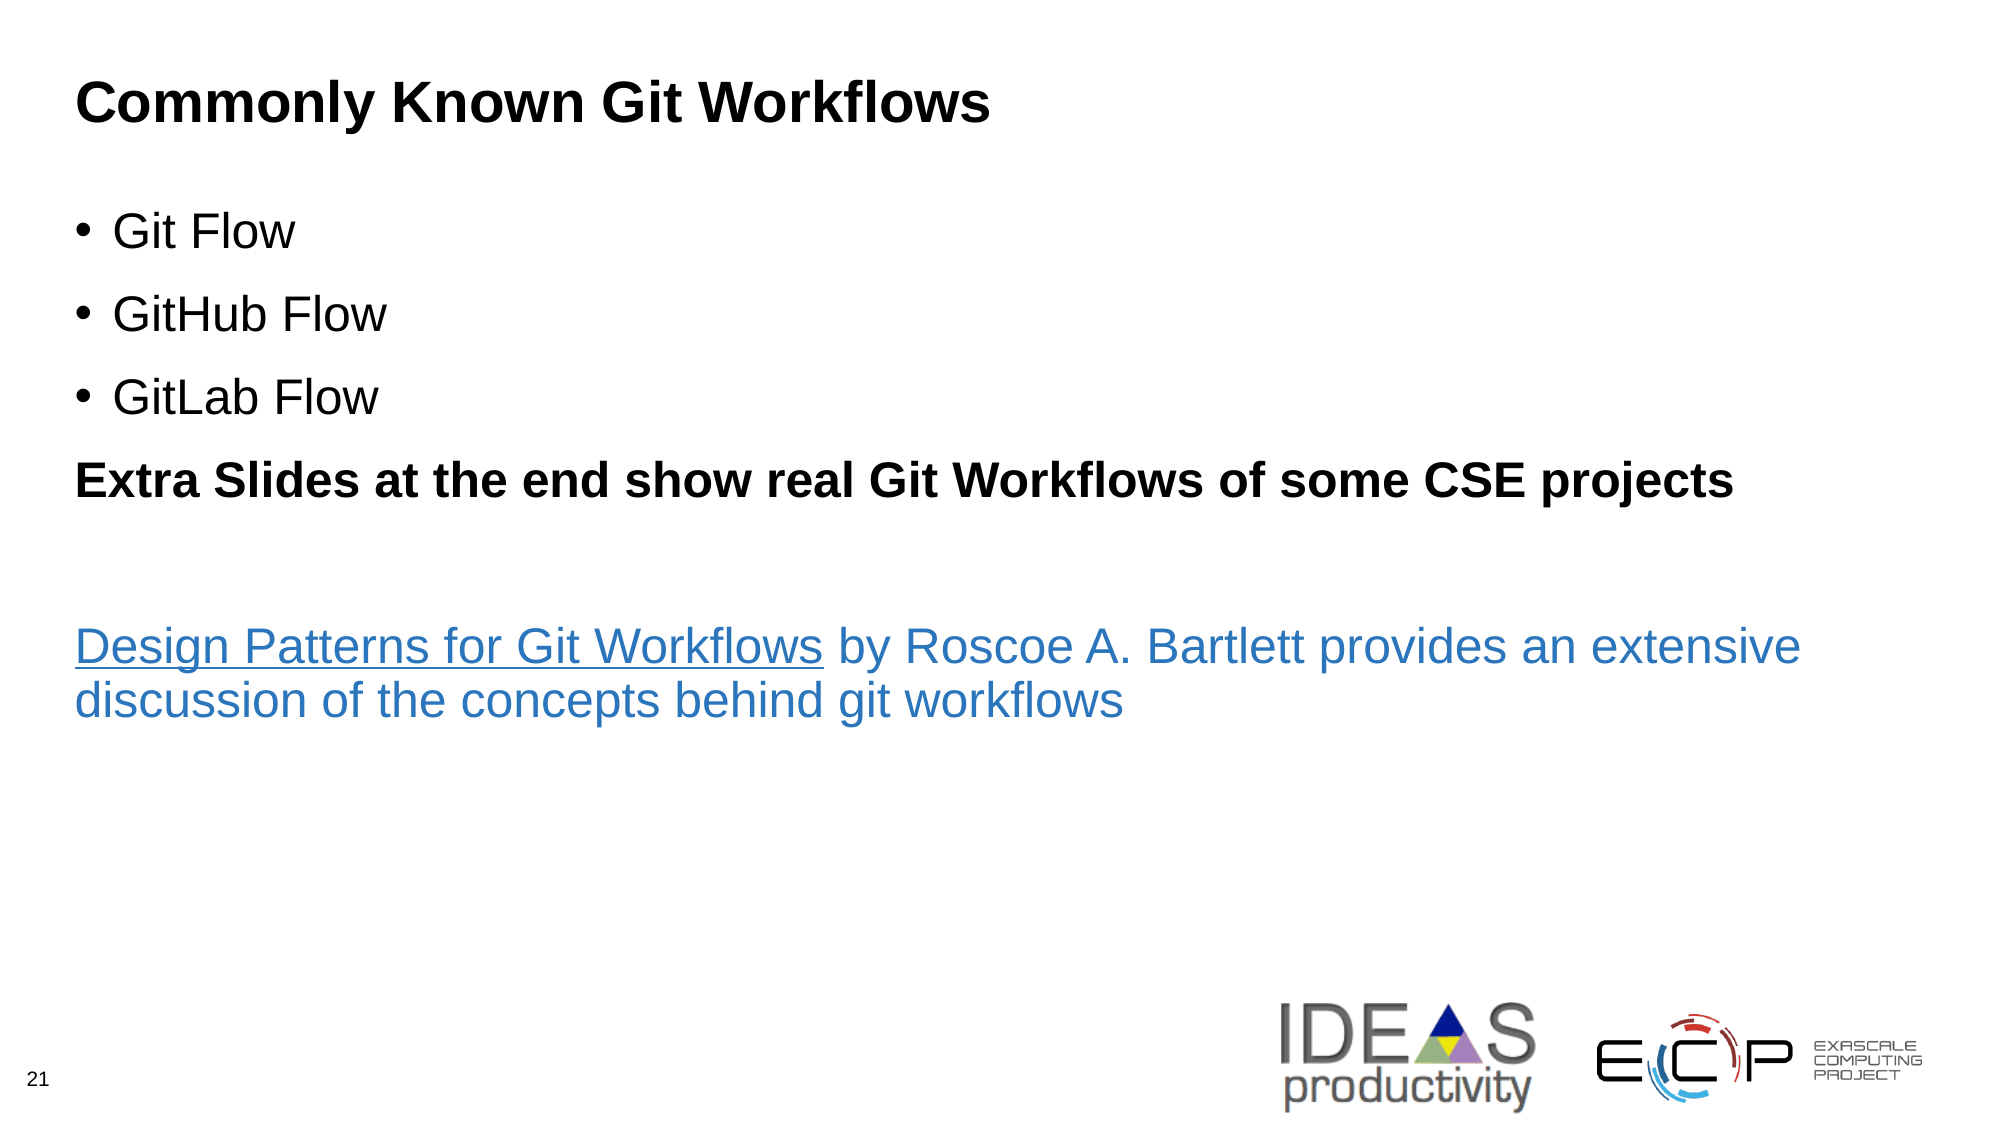

# Commonly Known Git Workflows
Git Flow
GitHub Flow
GitLab Flow
Extra Slides at the end show real Git Workflows of some CSE projects

Design Patterns for Git Workflows by Roscoe A. Bartlett provides an extensive discussion of the concepts behind git workflows